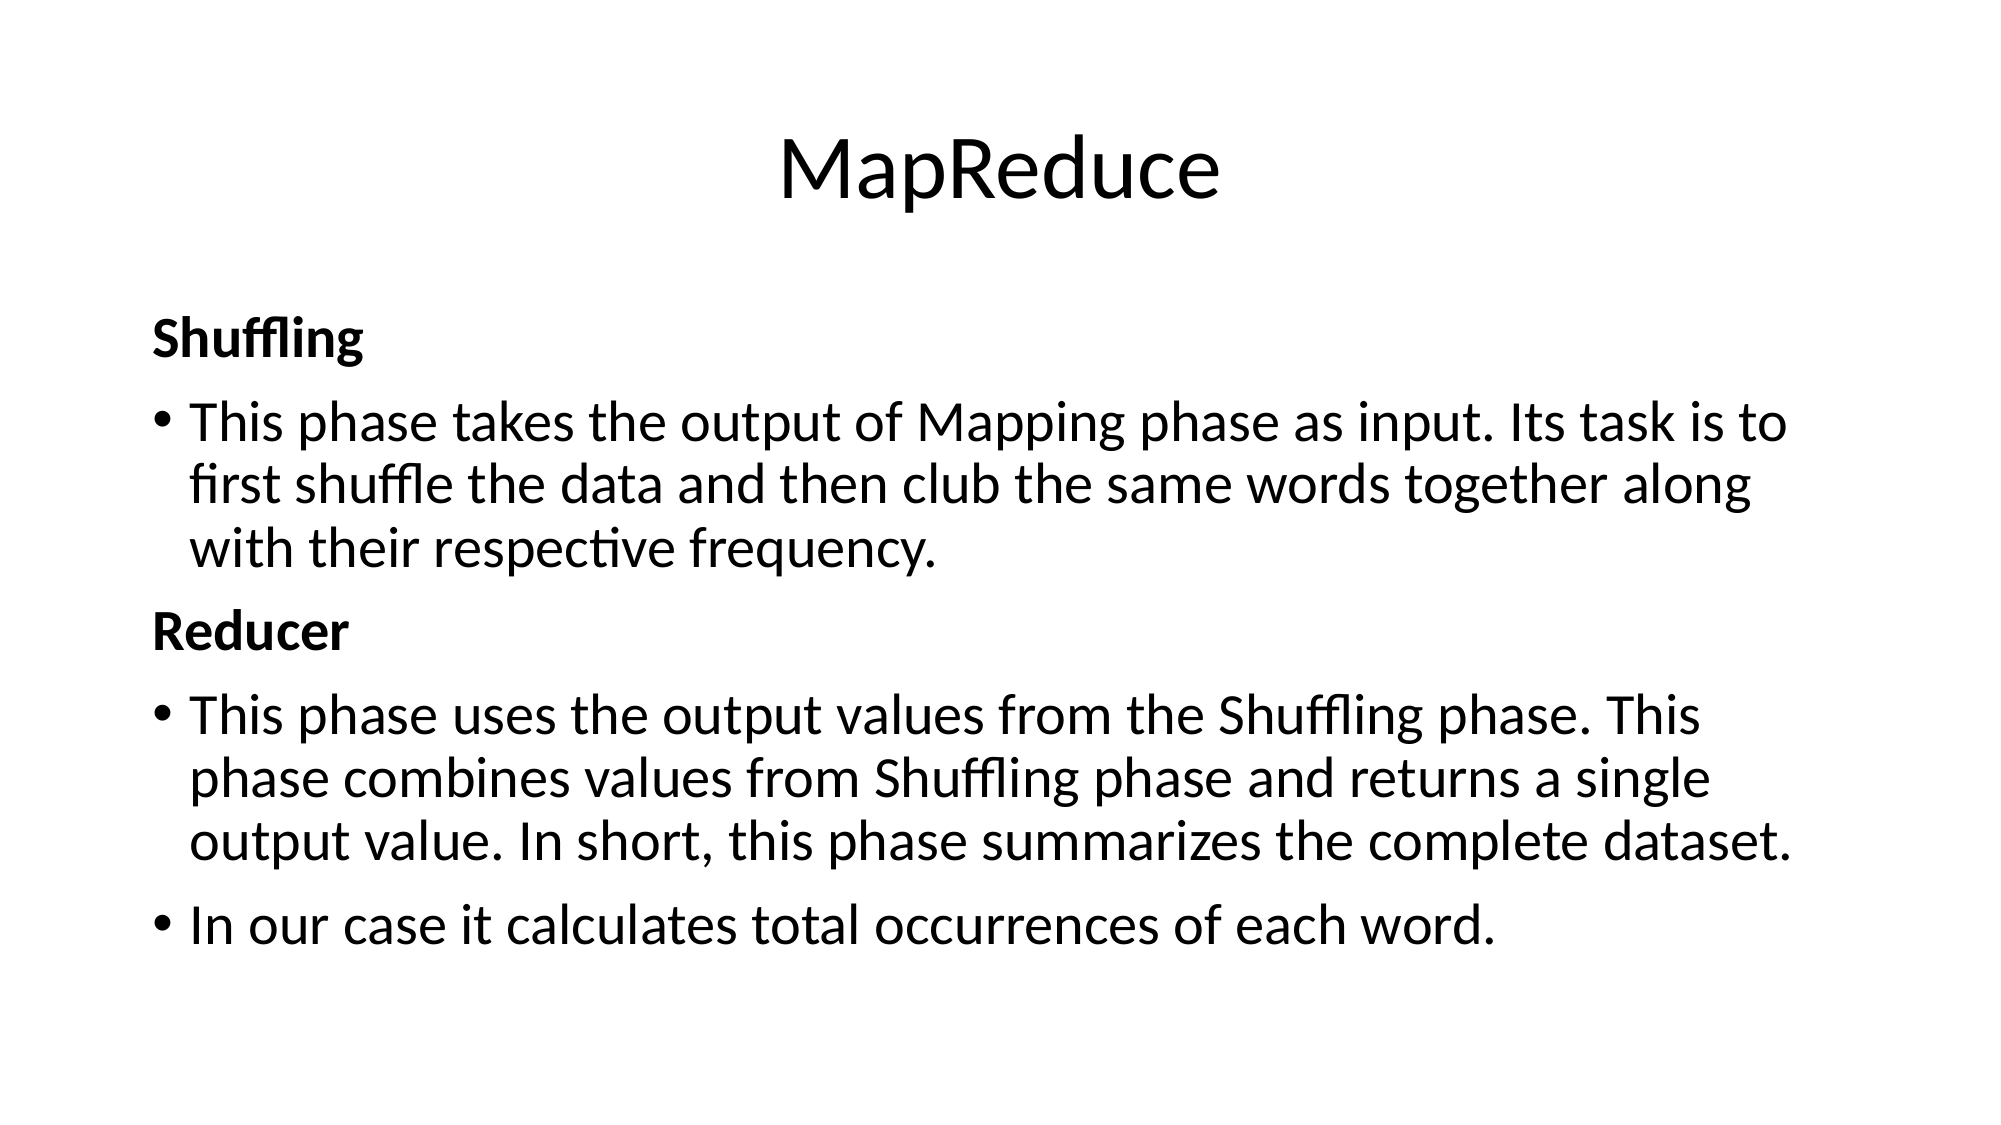

# MapReduce
Shuffling
This phase takes the output of Mapping phase as input. Its task is to first shuffle the data and then club the same words together along with their respective frequency.
Reducer
This phase uses the output values from the Shuffling phase. This phase combines values from Shuffling phase and returns a single output value. In short, this phase summarizes the complete dataset.
In our case it calculates total occurrences of each word.